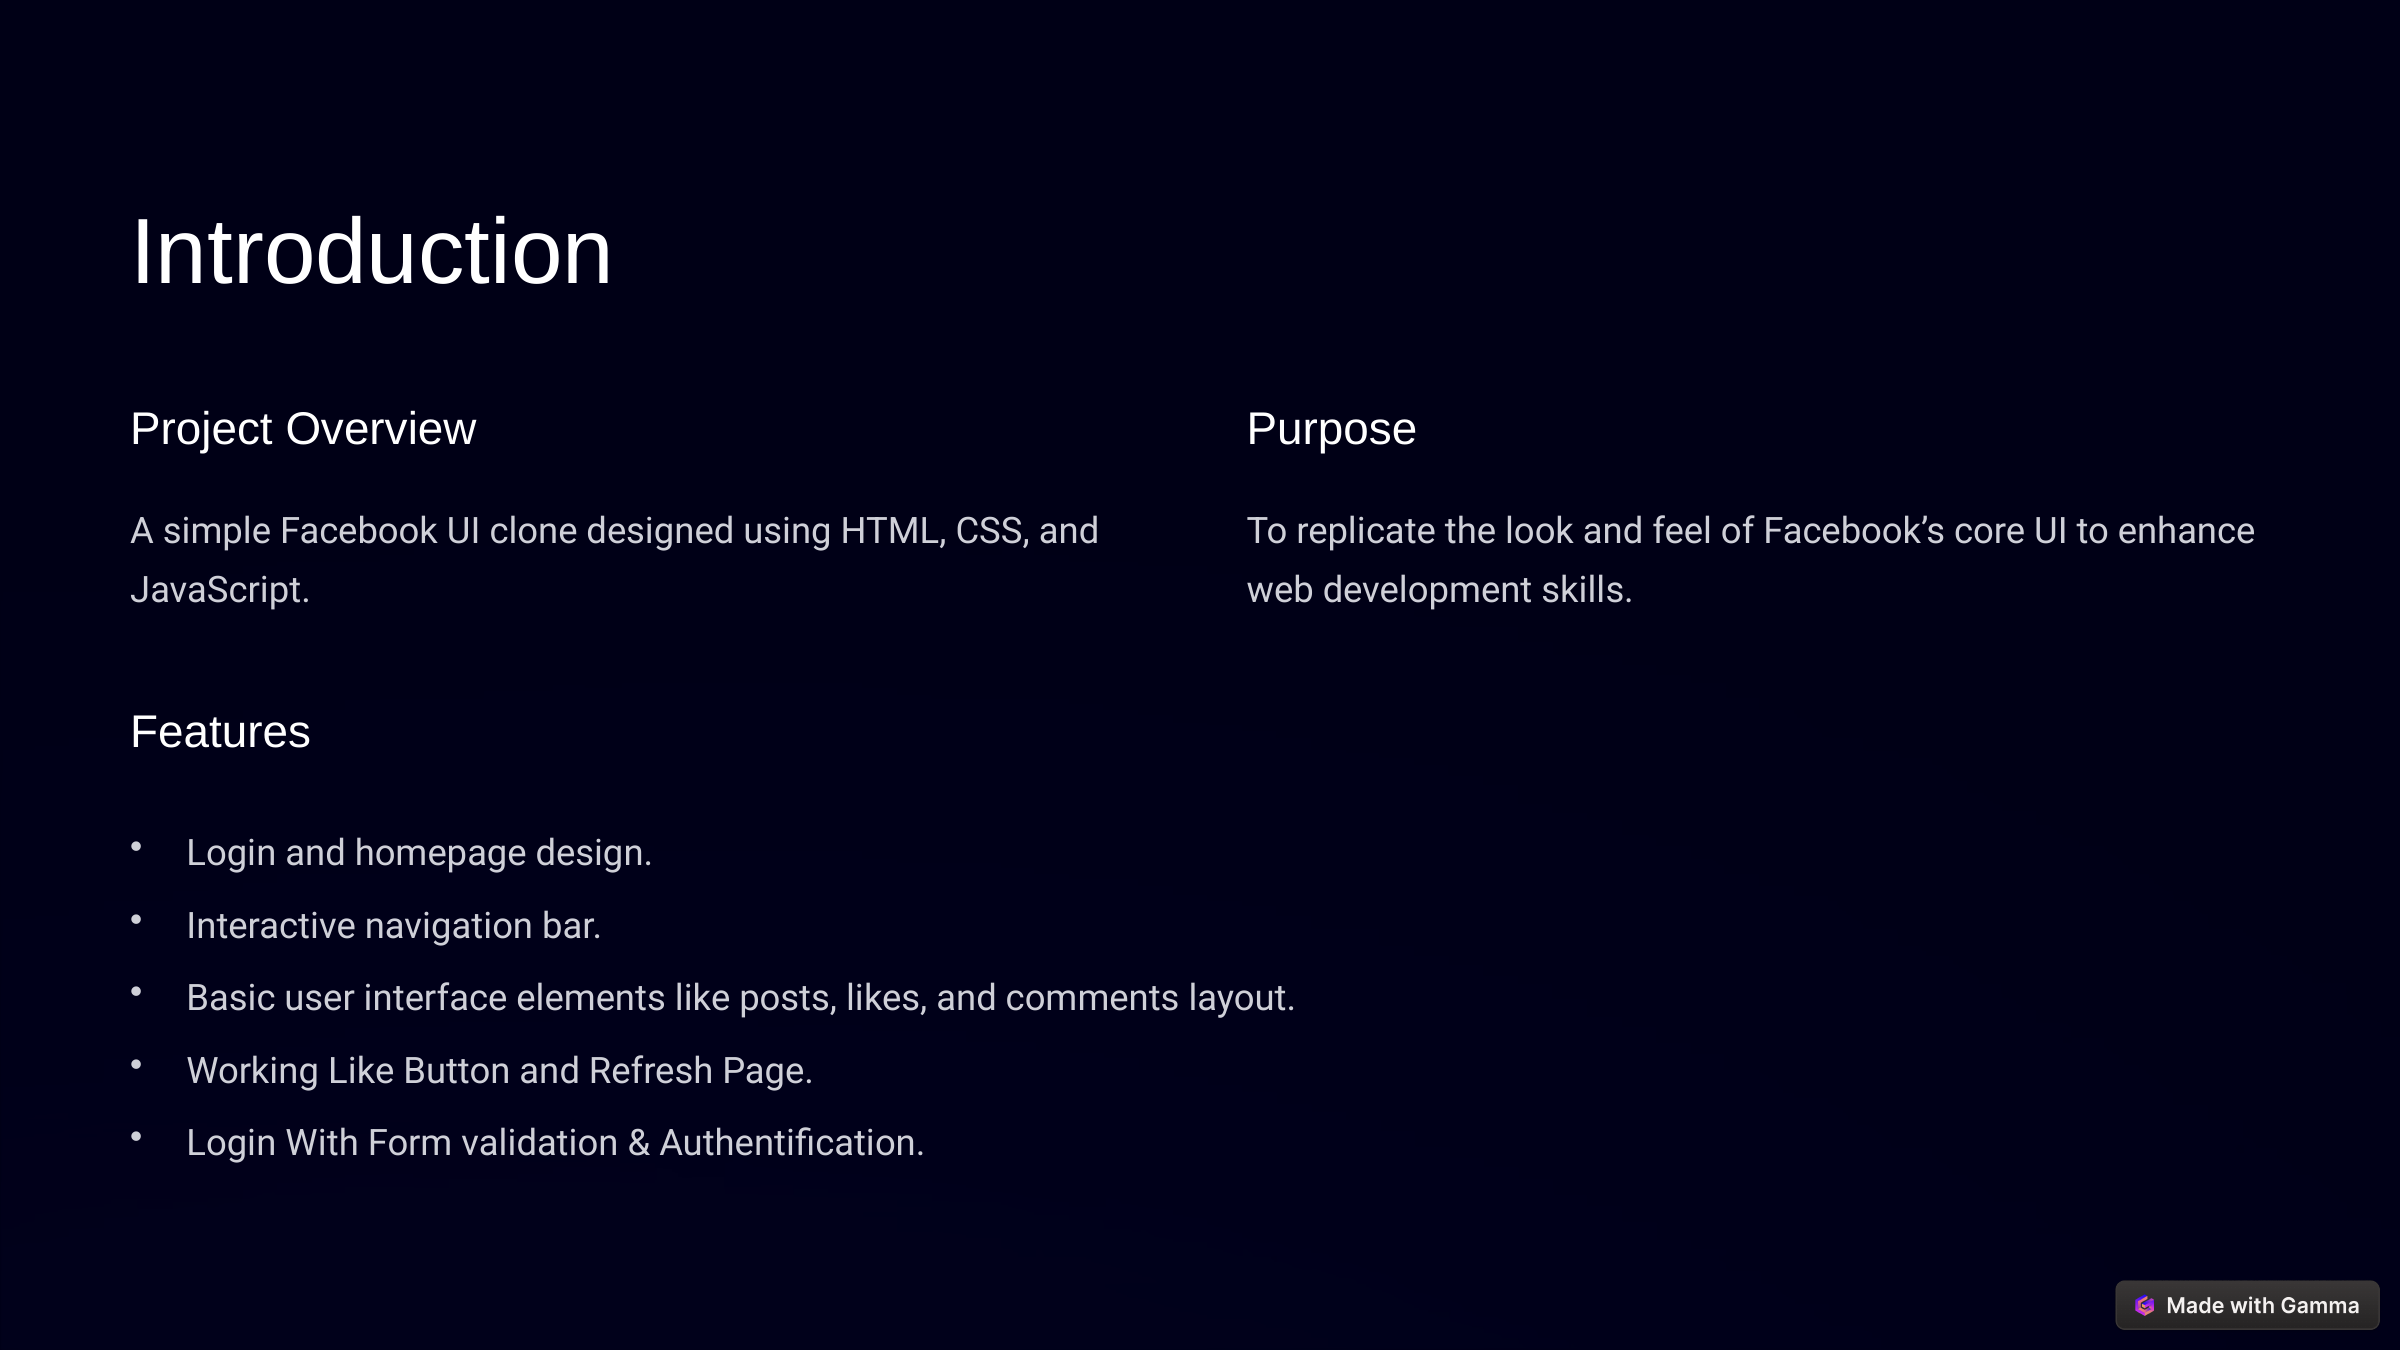

Introduction
Project Overview
Purpose
A simple Facebook UI clone designed using HTML, CSS, and JavaScript.
To replicate the look and feel of Facebook’s core UI to enhance web development skills.
Features
Login and homepage design.
Interactive navigation bar.
Basic user interface elements like posts, likes, and comments layout.
Working Like Button and Refresh Page.
Login With Form validation & Authentification.